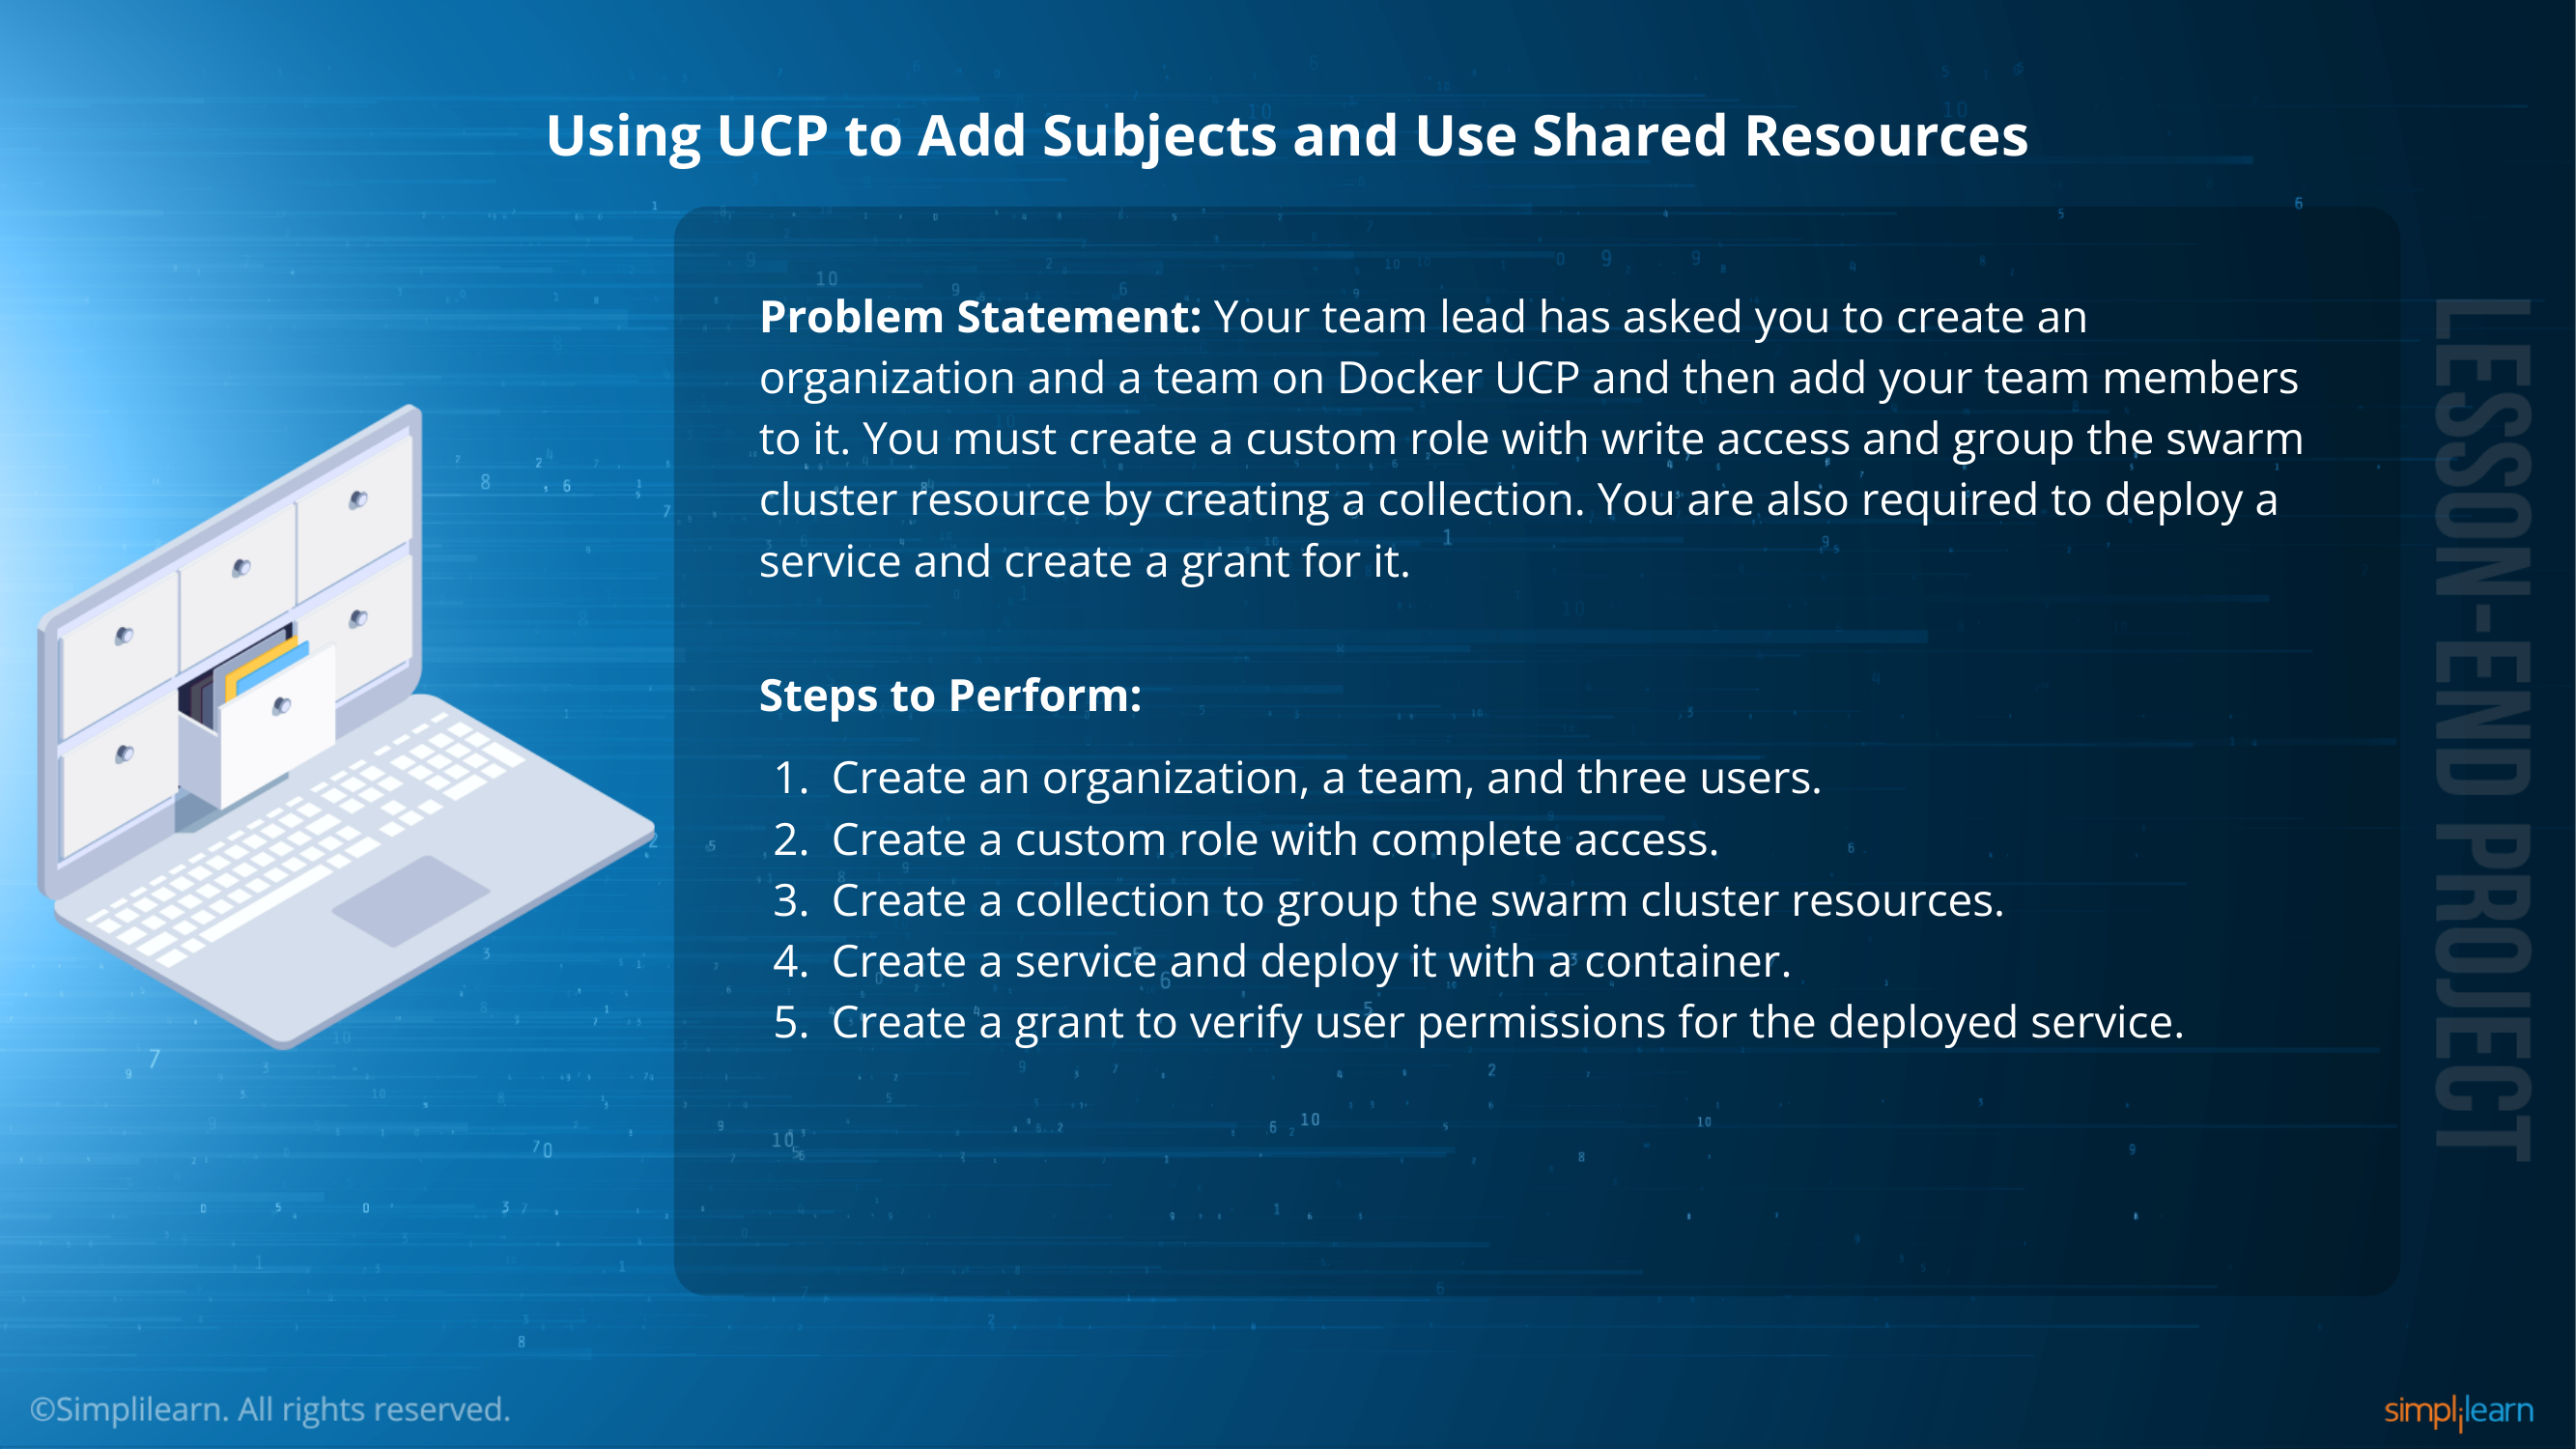

# Using UCP to Add Subjects and Use Shared Resources
Problem Statement: Your team lead has asked you to create an organization and a team on Docker UCP and then add your team members to it. You must create a custom role with write access and group the swarm cluster resource by creating a collection. You are also required to deploy a service and create a grant for it.

Steps to Perform:
Create an organization, a team, and three users.
Create a custom role with complete access.
Create a collection to group the swarm cluster resources.
Create a service and deploy it with a container.
Create a grant to verify user permissions for the deployed service.